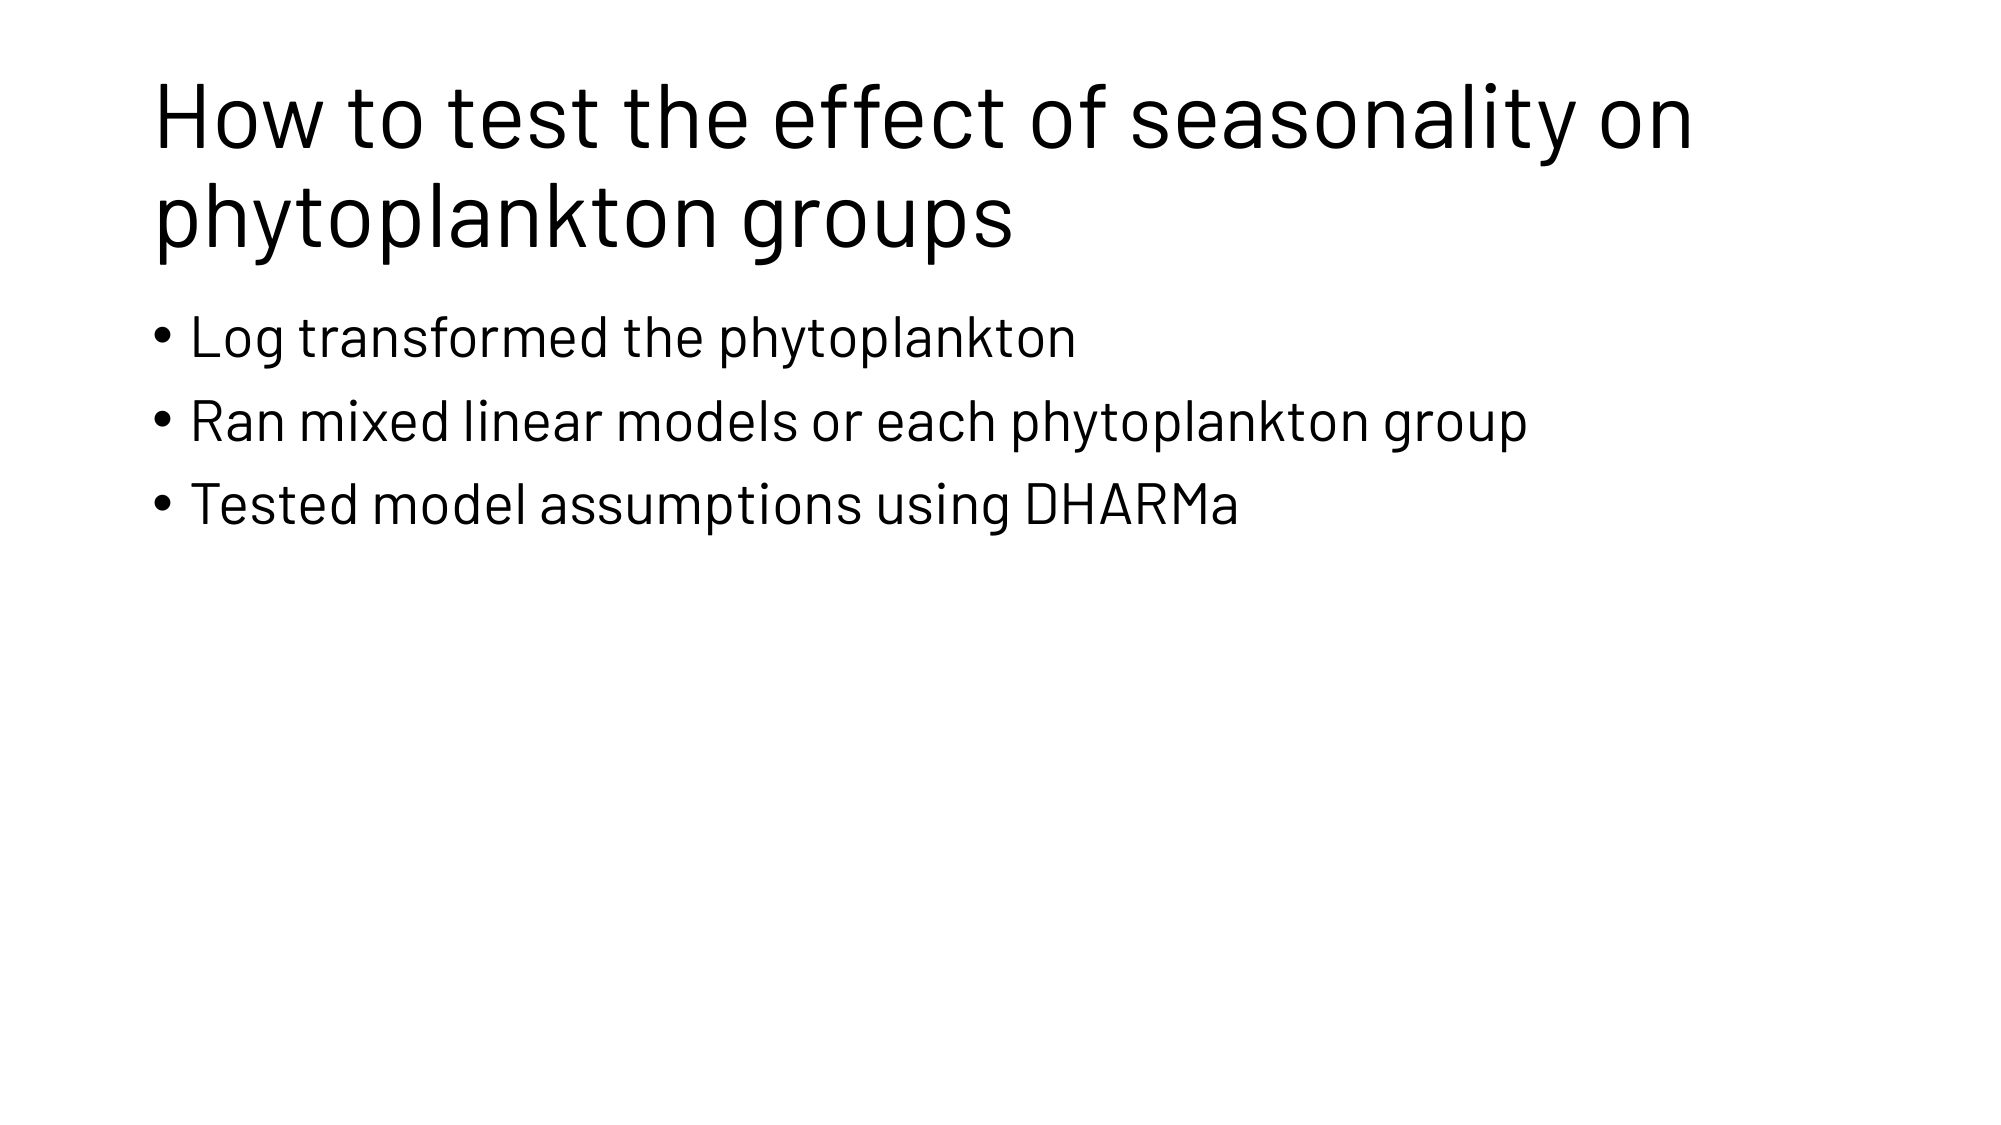

# How to test the effect of seasonality on phytoplankton groups
Log transformed the phytoplankton
Ran mixed linear models or each phytoplankton group
Tested model assumptions using DHARMa